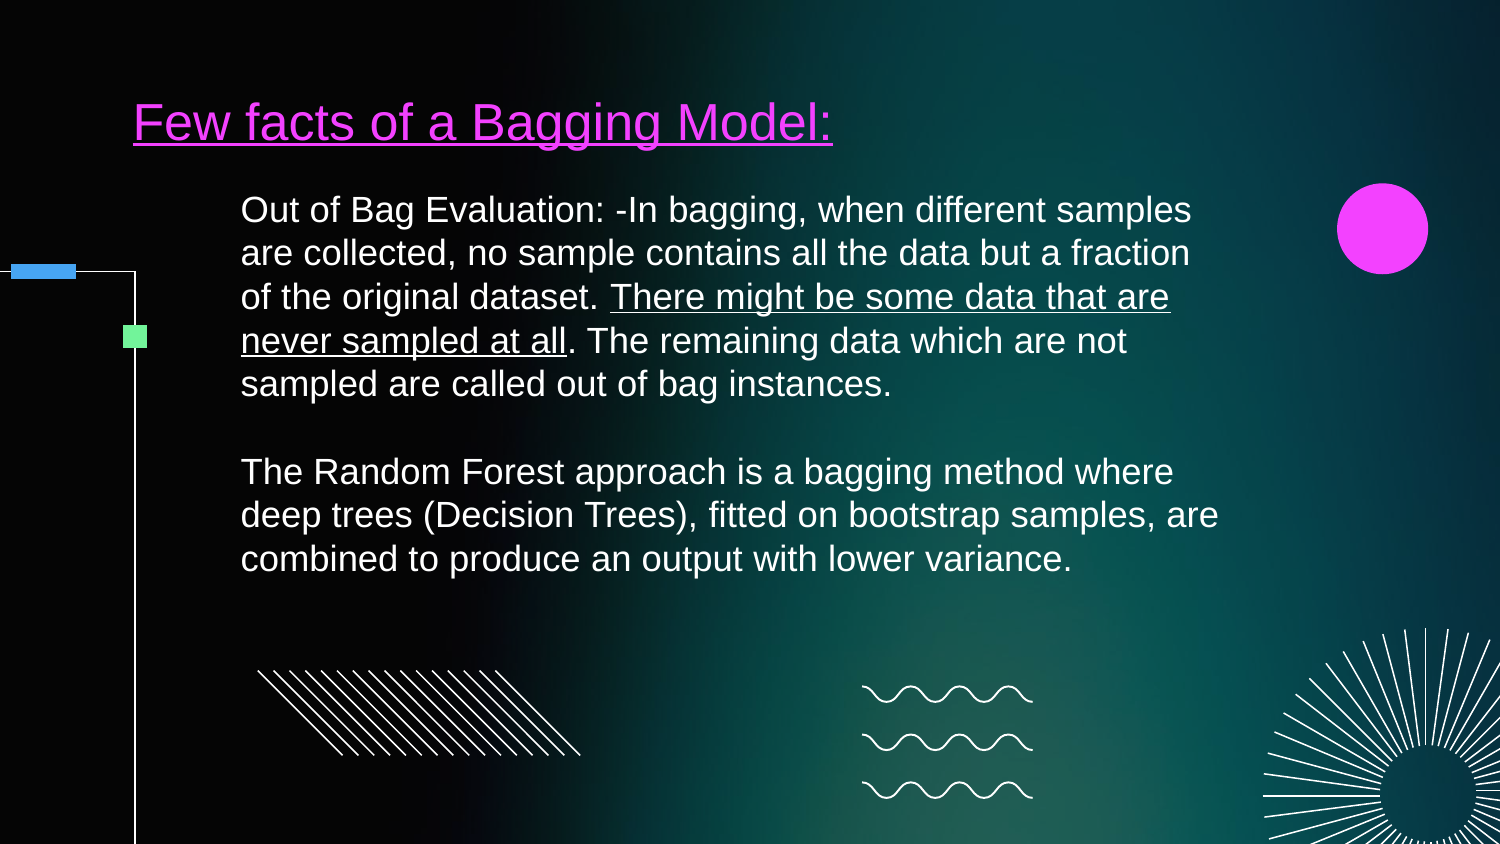

# Few facts of a Bagging Model:
Out of Bag Evaluation: -In bagging, when different samples are collected, no sample contains all the data but a fraction of the original dataset. There might be some data that are never sampled at all. The remaining data which are not sampled are called out of bag instances.

The Random Forest approach is a bagging method where deep trees (Decision Trees), fitted on bootstrap samples, are combined to produce an output with lower variance.